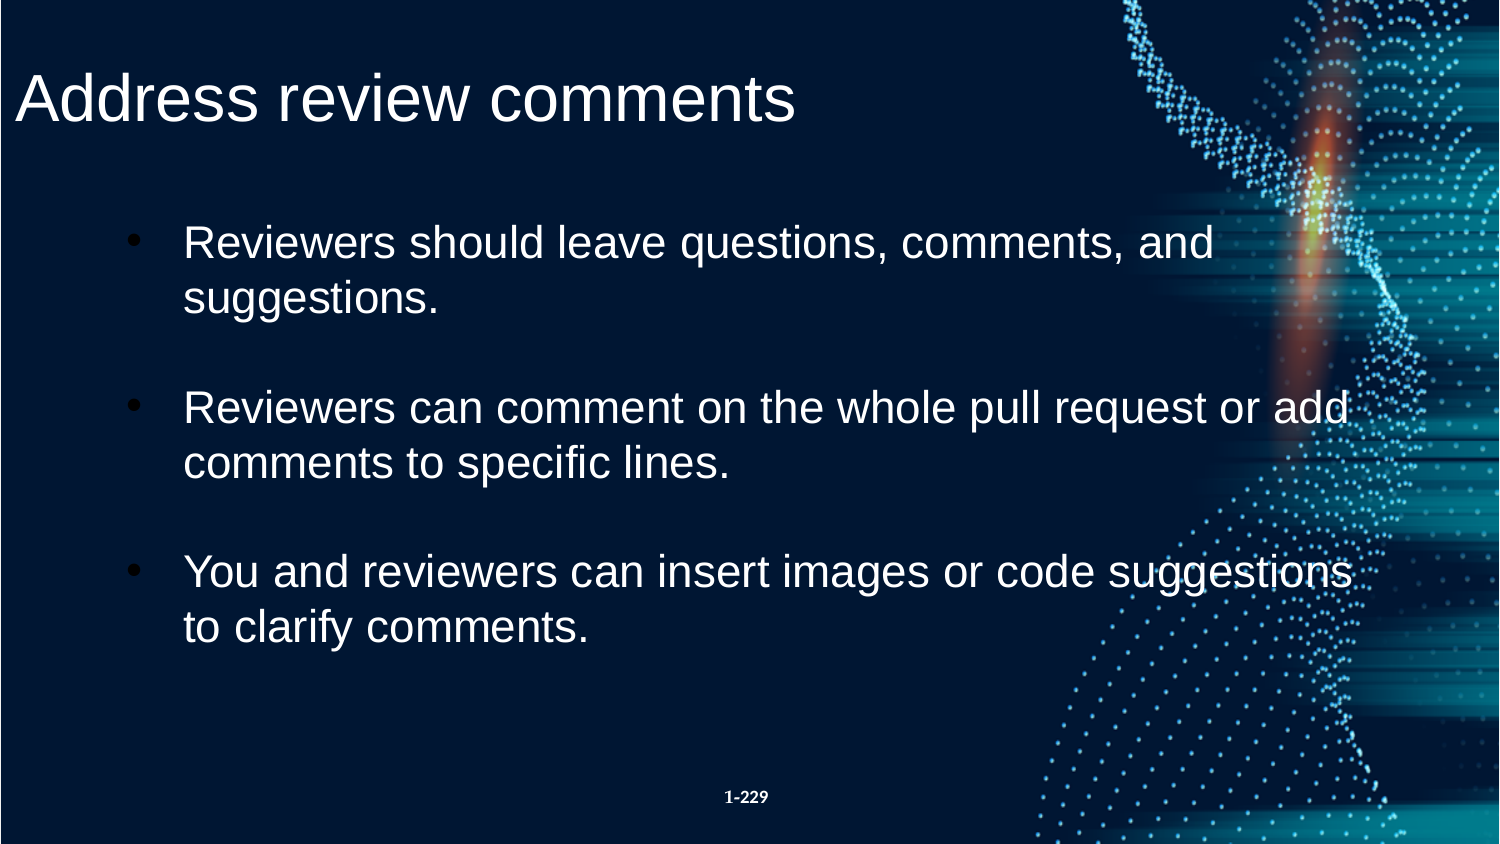

Address review comments
Reviewers should leave questions, comments, and suggestions.

Reviewers can comment on the whole pull request or add comments to specific lines.

You and reviewers can insert images or code suggestions to clarify comments.
1-229